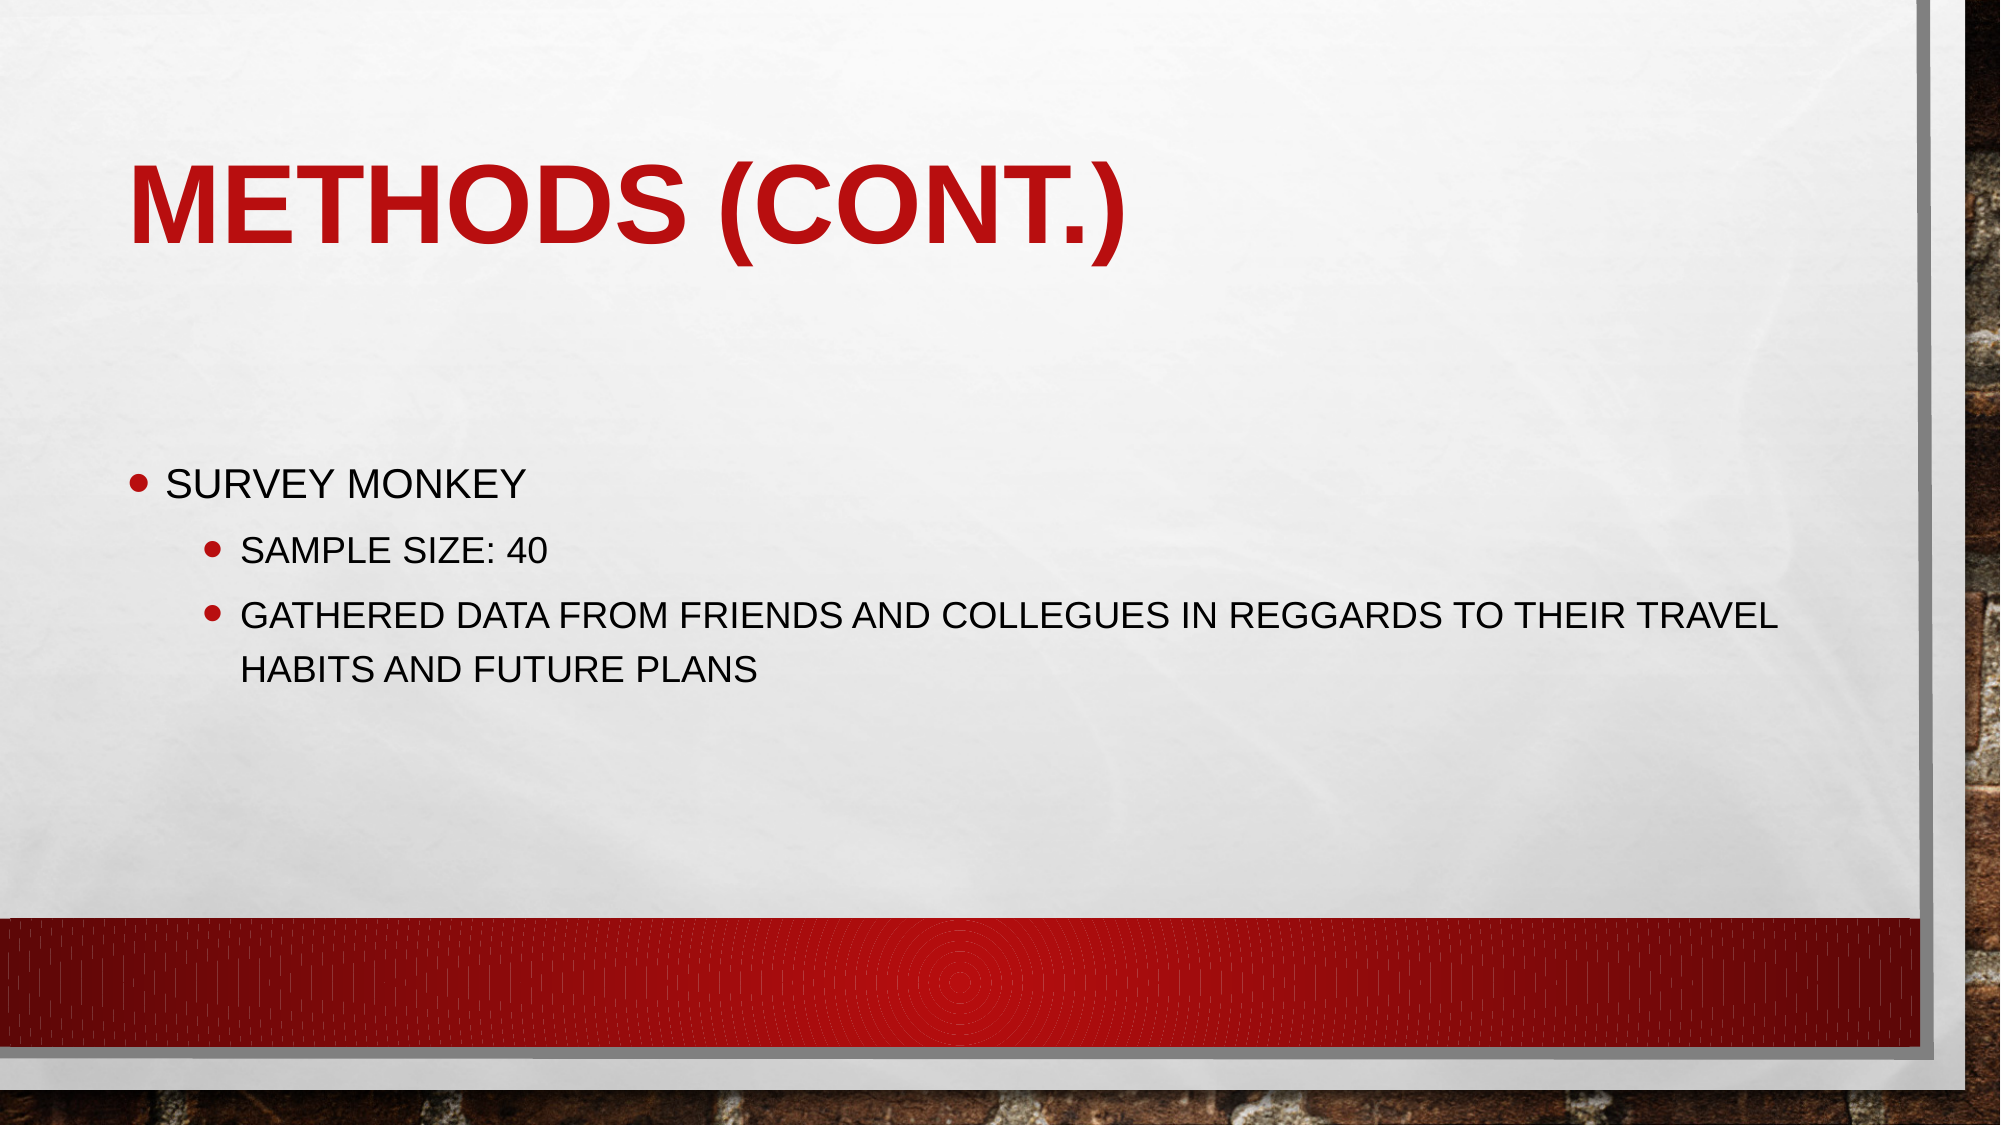

# Methods (cont.)
Survey monkey
SAMPLE SIZE: 40
GATHERED DATA FROM FRIENDS AND COLLEGUES IN REGGARDS TO THEIR TRAVEL HABITS AND FUTURE PLANS